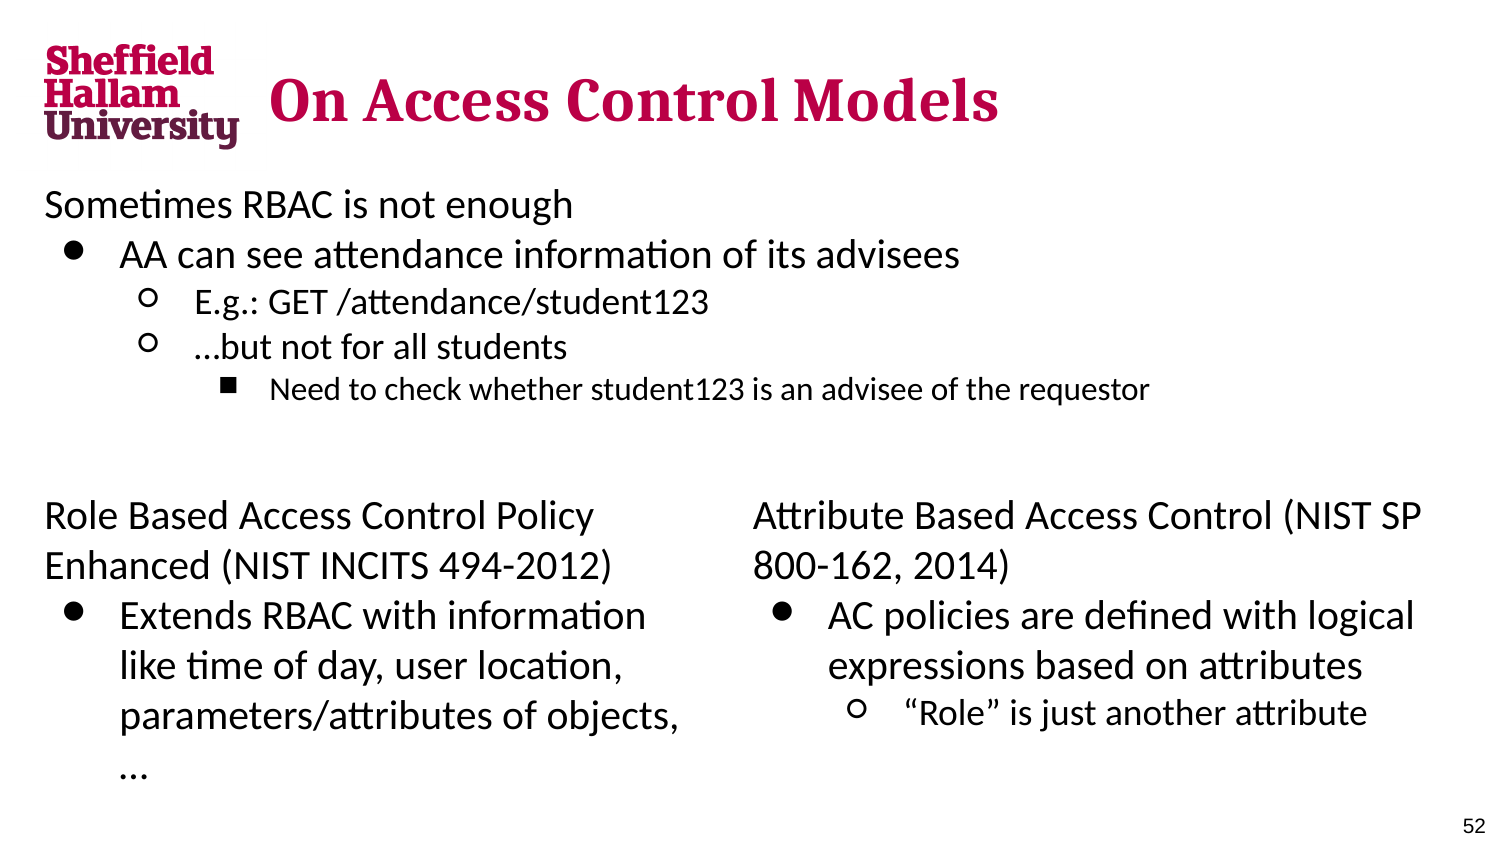

# On Access Control Models
Sometimes RBAC is not enough
AA can see attendance information of its advisees
E.g.: GET /attendance/student123
…but not for all students
Need to check whether student123 is an advisee of the requestor
Role Based Access Control Policy Enhanced (NIST INCITS 494-2012)
Extends RBAC with information like time of day, user location, parameters/attributes of objects, …

Attribute Based Access Control (NIST SP 800-162, 2014)
AC policies are defined with logical expressions based on attributes
“Role” is just another attribute
52